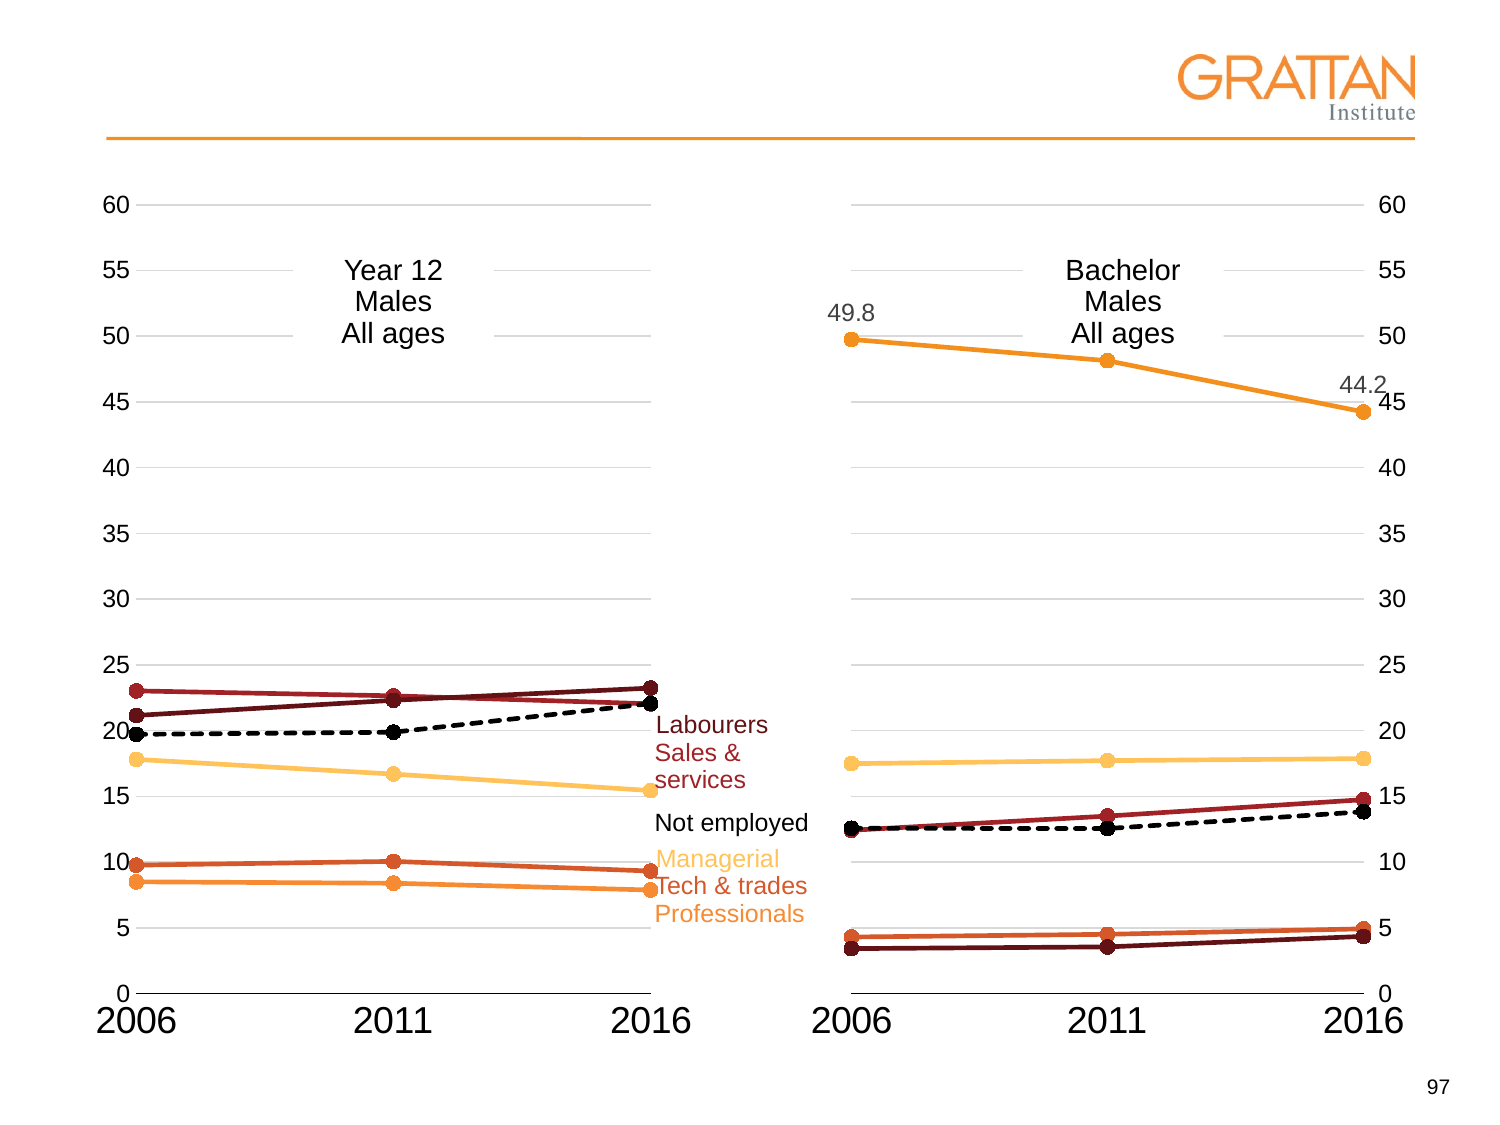

#

### Chart

| Category | Managers | Professionals | Tech and trades | Service, admin and sales | Labourer | Not employed |
|---|---|---|---|---|---|---|
| 2006 | 17.81615087629851 | 8.507112040871817 | 9.77216804495124 | 23.025637435403667 | 21.156092317480457 | 19.722839284994304 |
| 2011 | 16.69888221529252 | 8.397625472485762 | 10.061754382669056 | 22.649801421164835 | 22.31078921546308 | 19.881147292924748 |
| 2016 | 15.447399126671142 | 7.883041939566946 | 9.324624704851727 | 22.04092069366732 | 23.242357830879534 | 22.061655704363336 |

### Chart

| Category | Managers | Professionals | Tech and trades | Service, admin and sales | Labourer | Not employed |
|---|---|---|---|---|---|---|
| 2006 | 17.494223548826795 | 49.76068323398613 | 4.310365440592652 | 12.427064353707596 | 3.430490449559742 | 12.577172973327093 |
| 2011 | 17.72270850752018 | 48.13957615224083 | 4.5140072609199695 | 13.505234173931687 | 3.558876937627714 | 12.55959696775962 |
| 2016 | 17.877059048083154 | 44.24261497970895 | 4.93485440132942 | 14.752019950362735 | 4.3569930066543066 | 13.836458613861431 |
Year 12
Males
All ages
Bachelor
Males
All ages
Labourers
Sales &
services
Not employed
Managerial
Tech & trades
Professionals